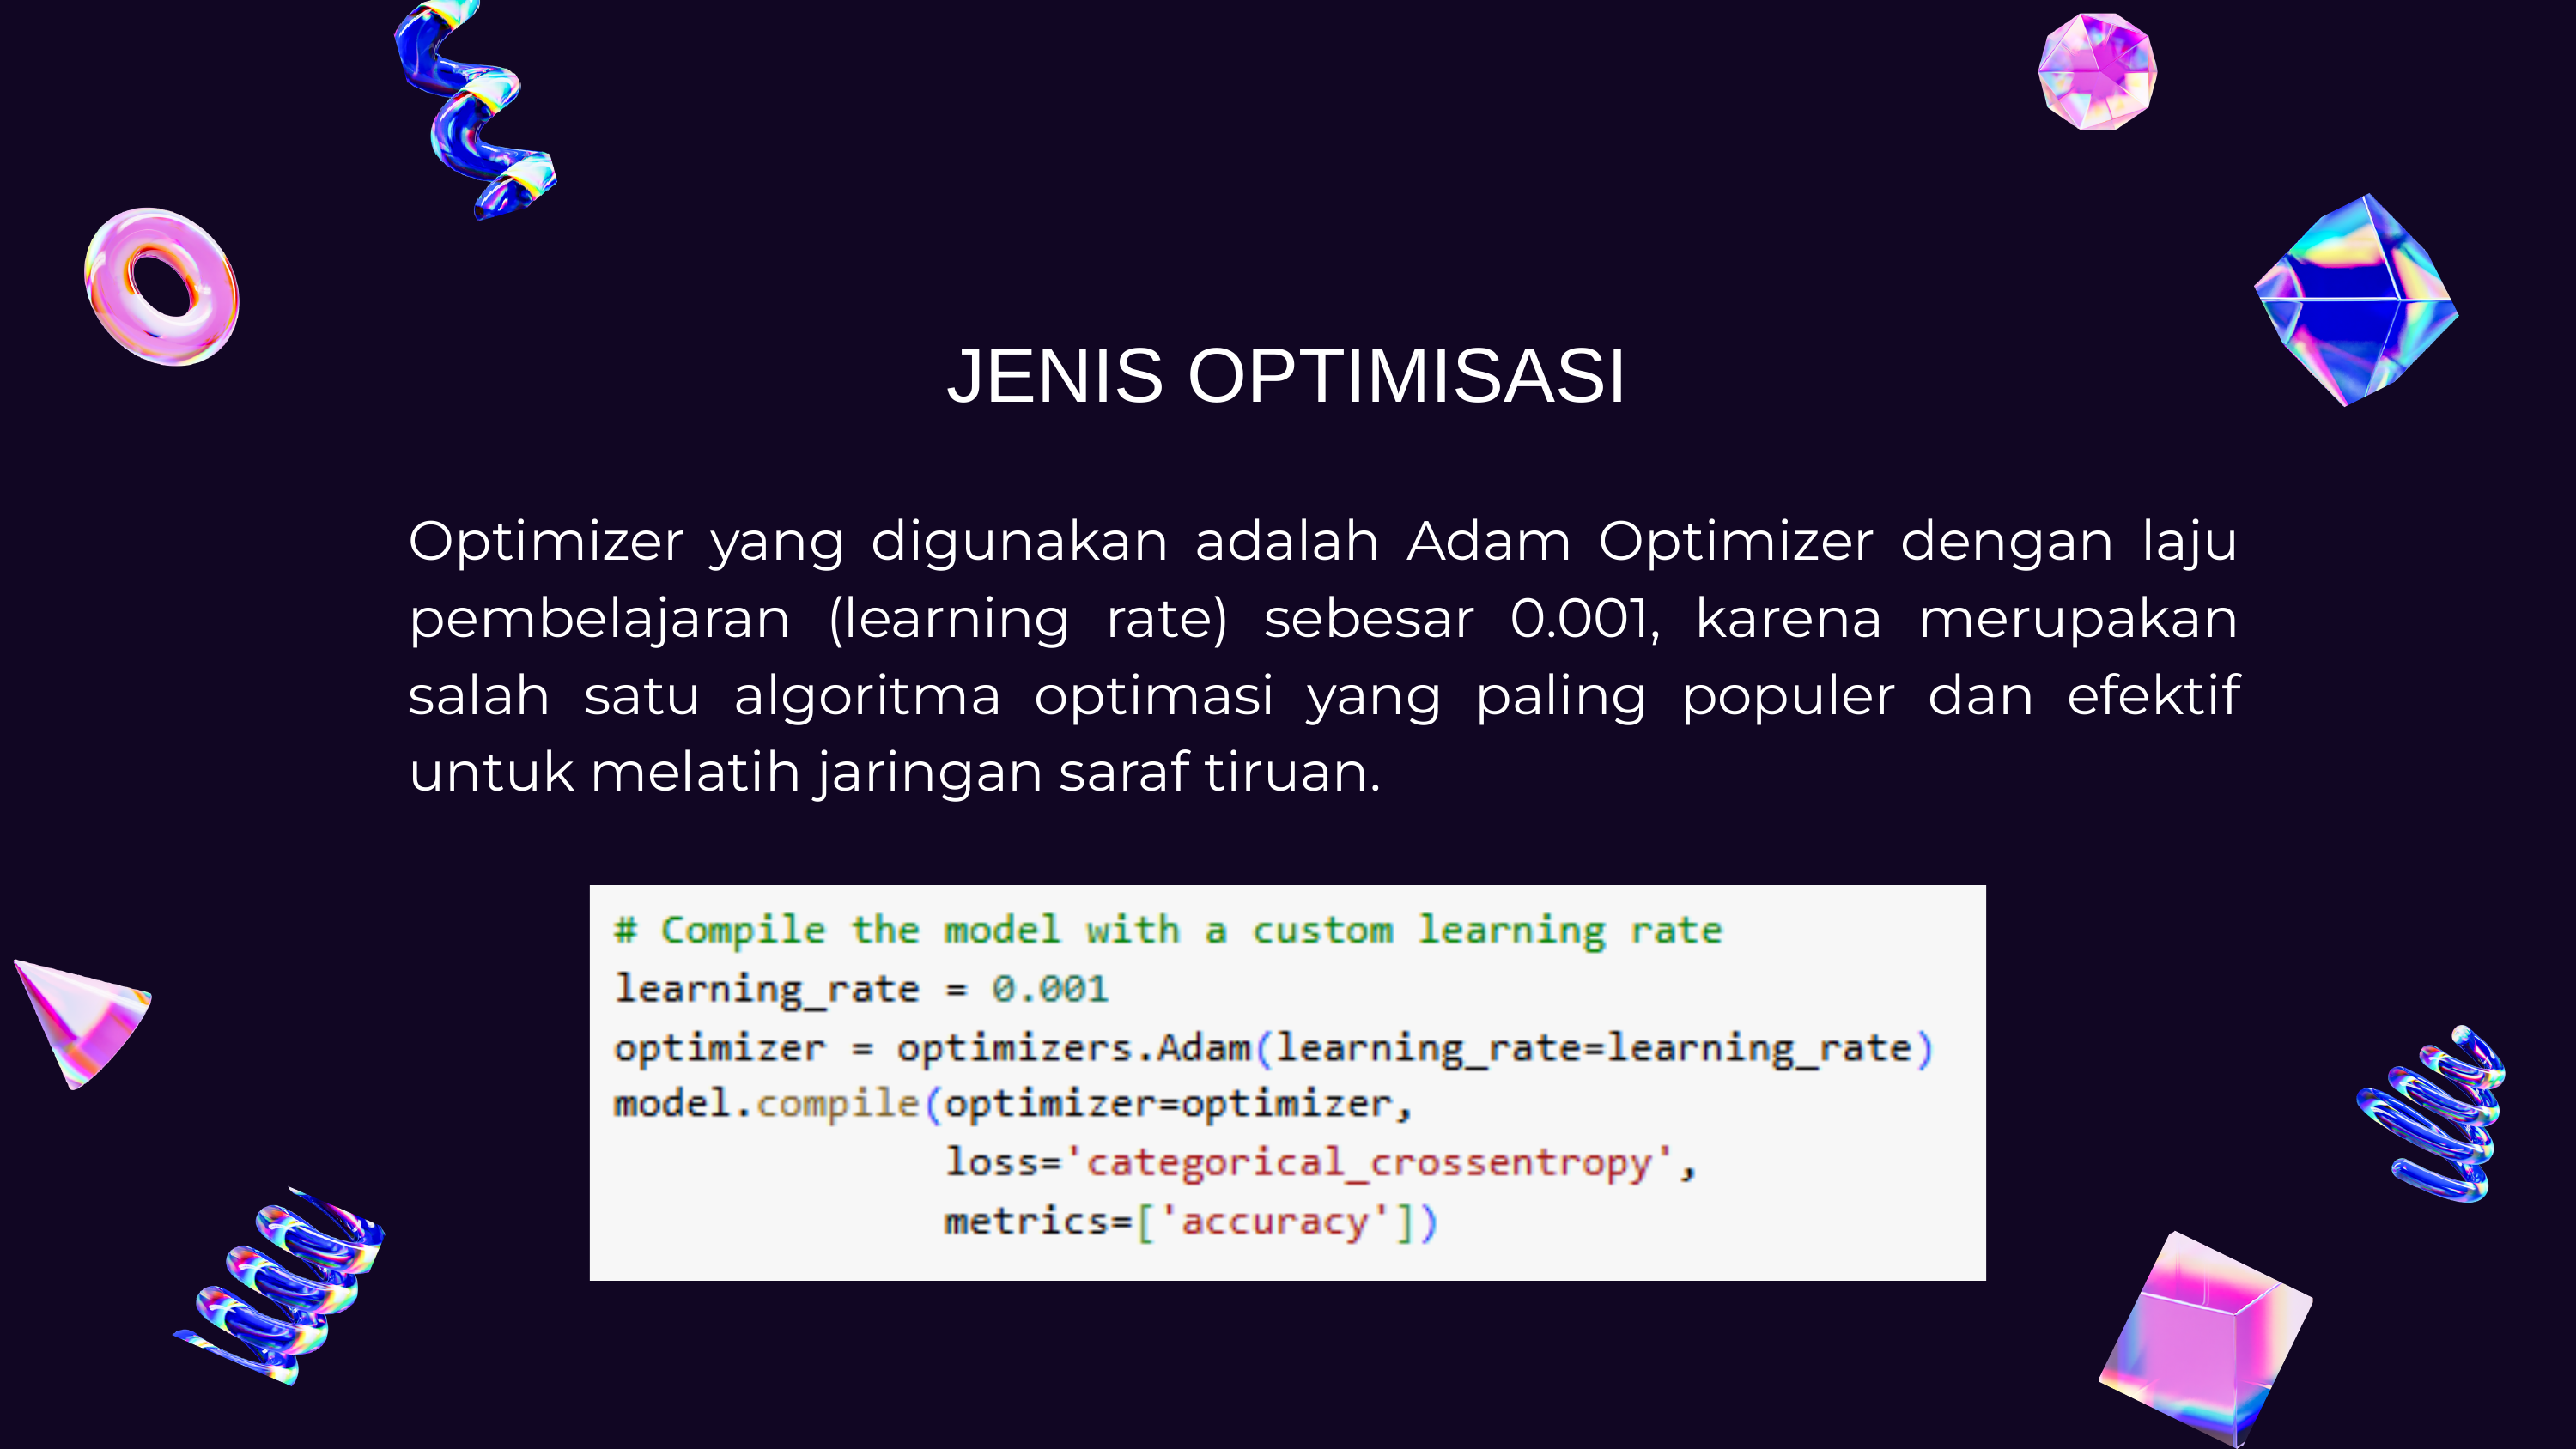

JENIS OPTIMISASI
Optimizer yang digunakan adalah Adam Optimizer dengan laju pembelajaran (learning rate) sebesar 0.001, karena merupakan salah satu algoritma optimasi yang paling populer dan efektif untuk melatih jaringan saraf tiruan.